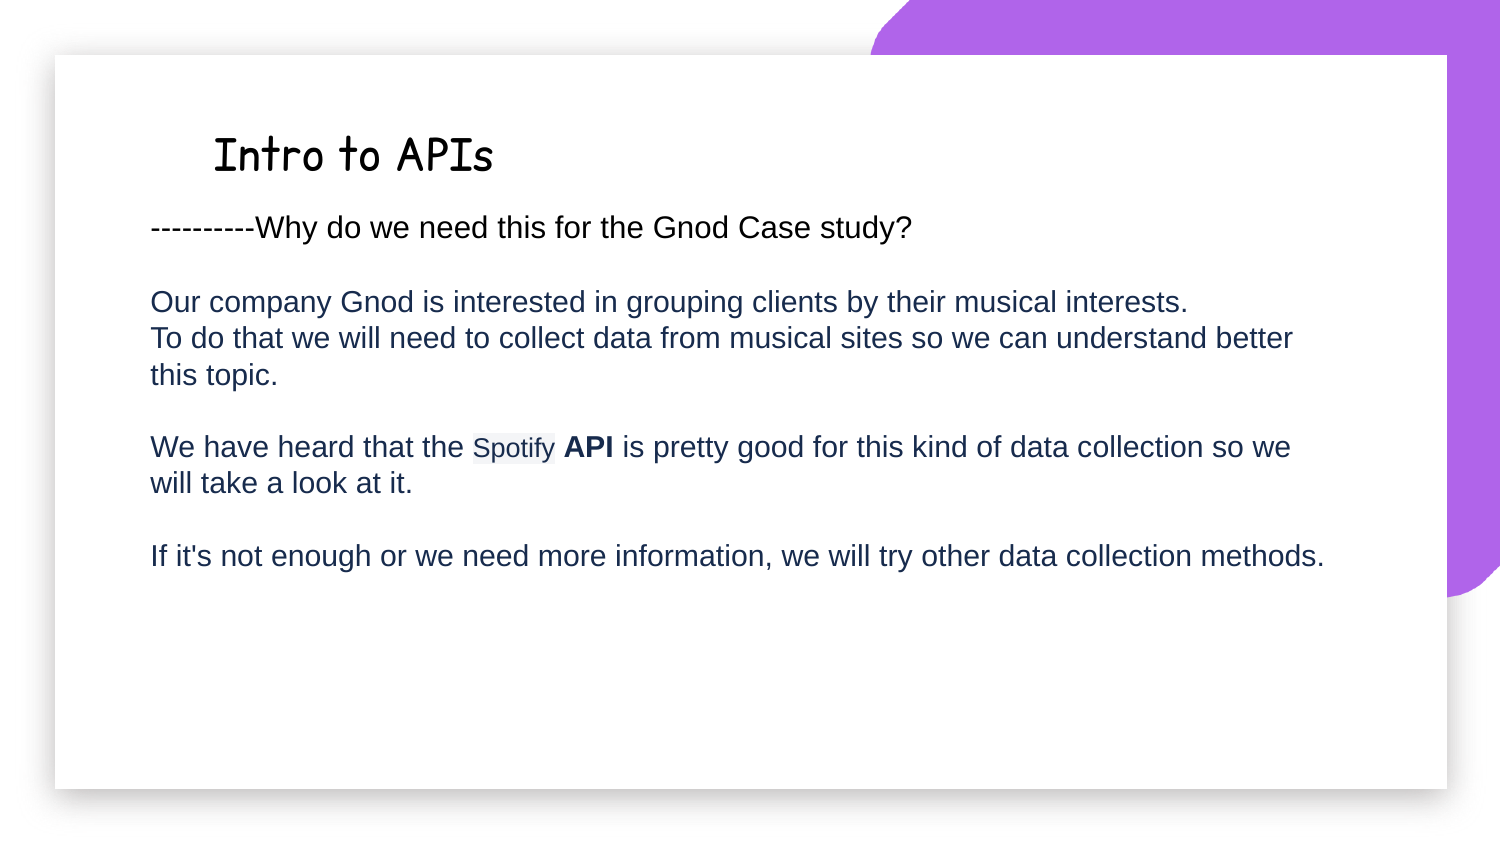

Intro to APIs
----------Why do we need this for the Gnod Case study?

Our company Gnod is interested in grouping clients by their musical interests.
To do that we will need to collect data from musical sites so we can understand better this topic.

We have heard that the Spotify API is pretty good for this kind of data collection so we will take a look at it.

If it's not enough or we need more information, we will try other data collection methods.